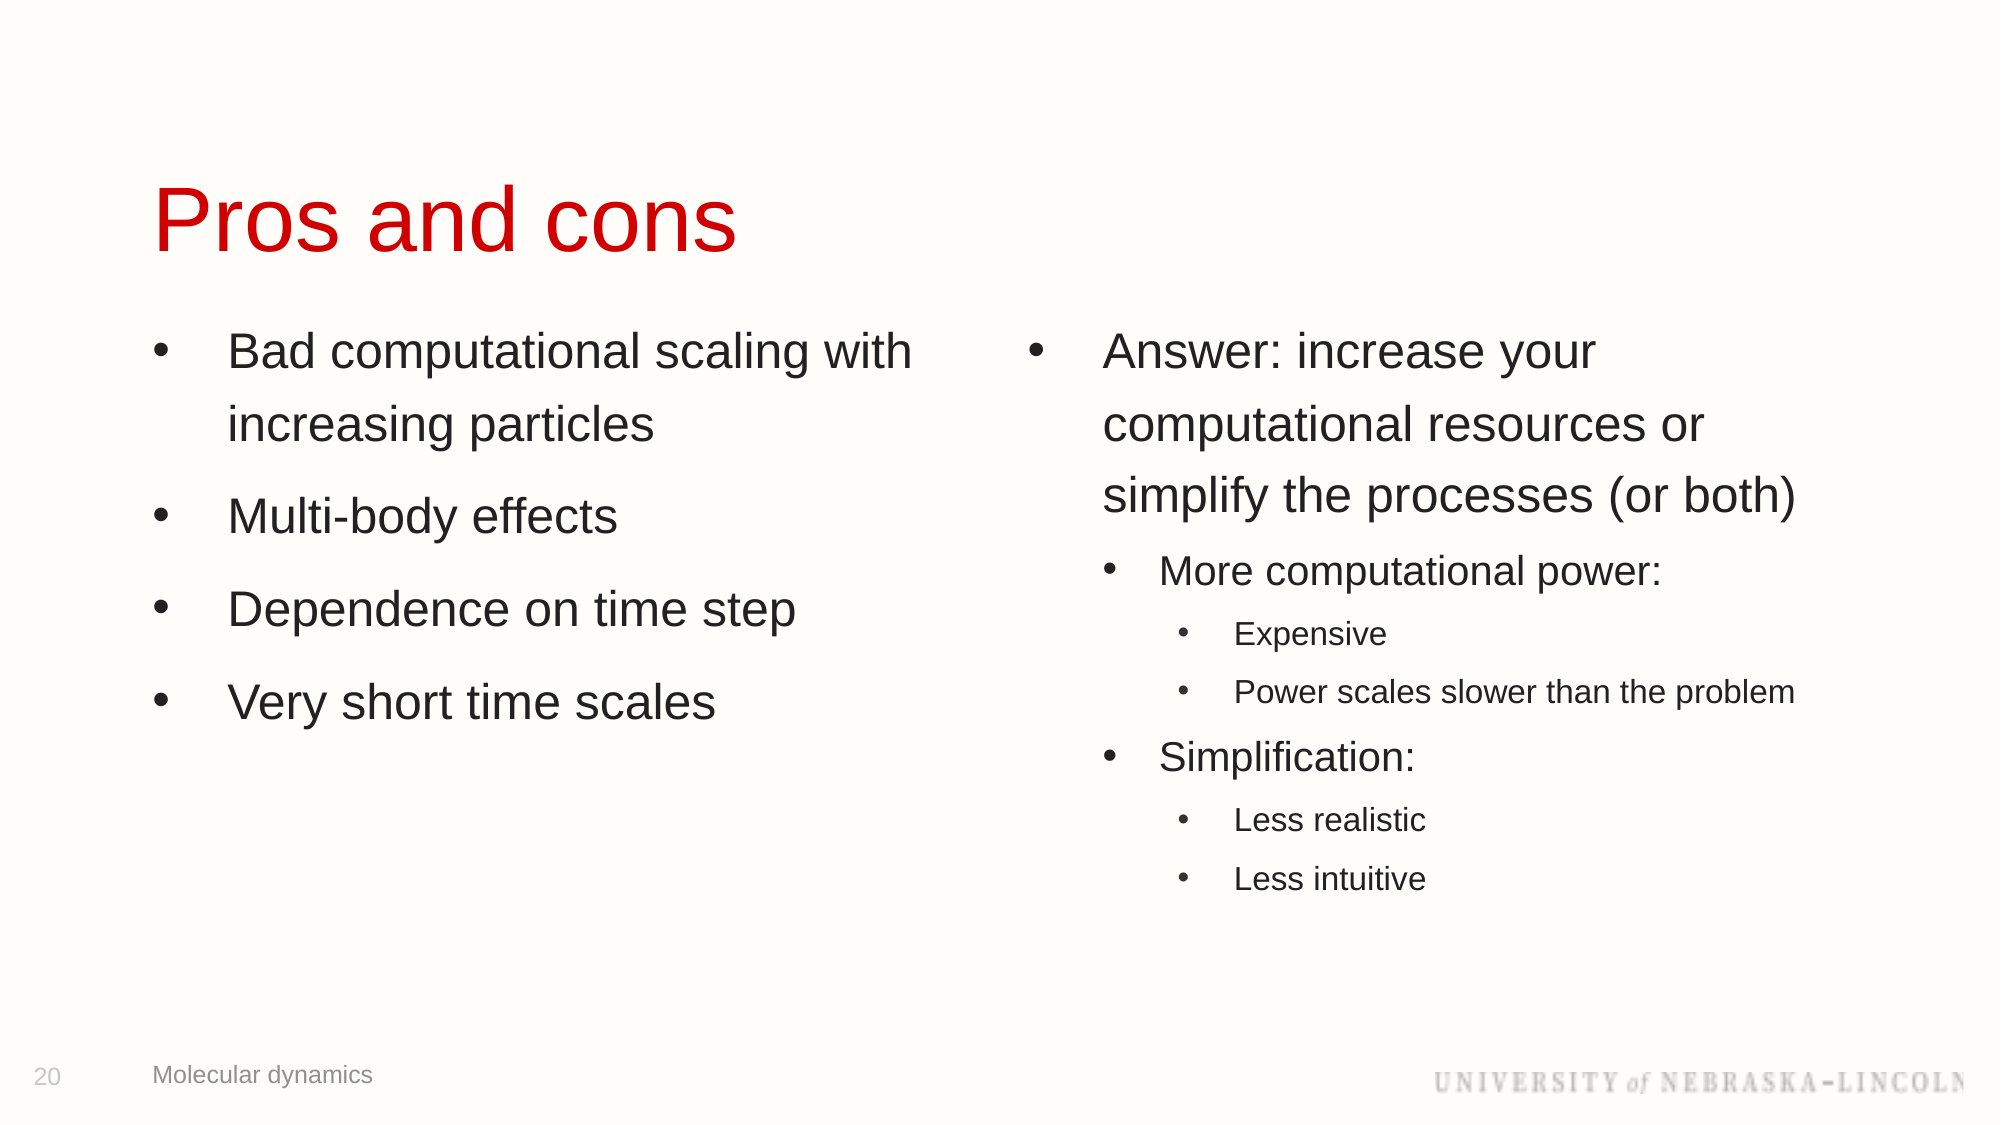

# Pros and cons
Bad computational scaling with increasing particles
Multi-body effects
Dependence on time step
Very short time scales

Answer: increase your computational resources or simplify the processes (or both)
More computational power:
Expensive
Power scales slower than the problem
Simplification:
Less realistic
Less intuitive
20
Molecular dynamics